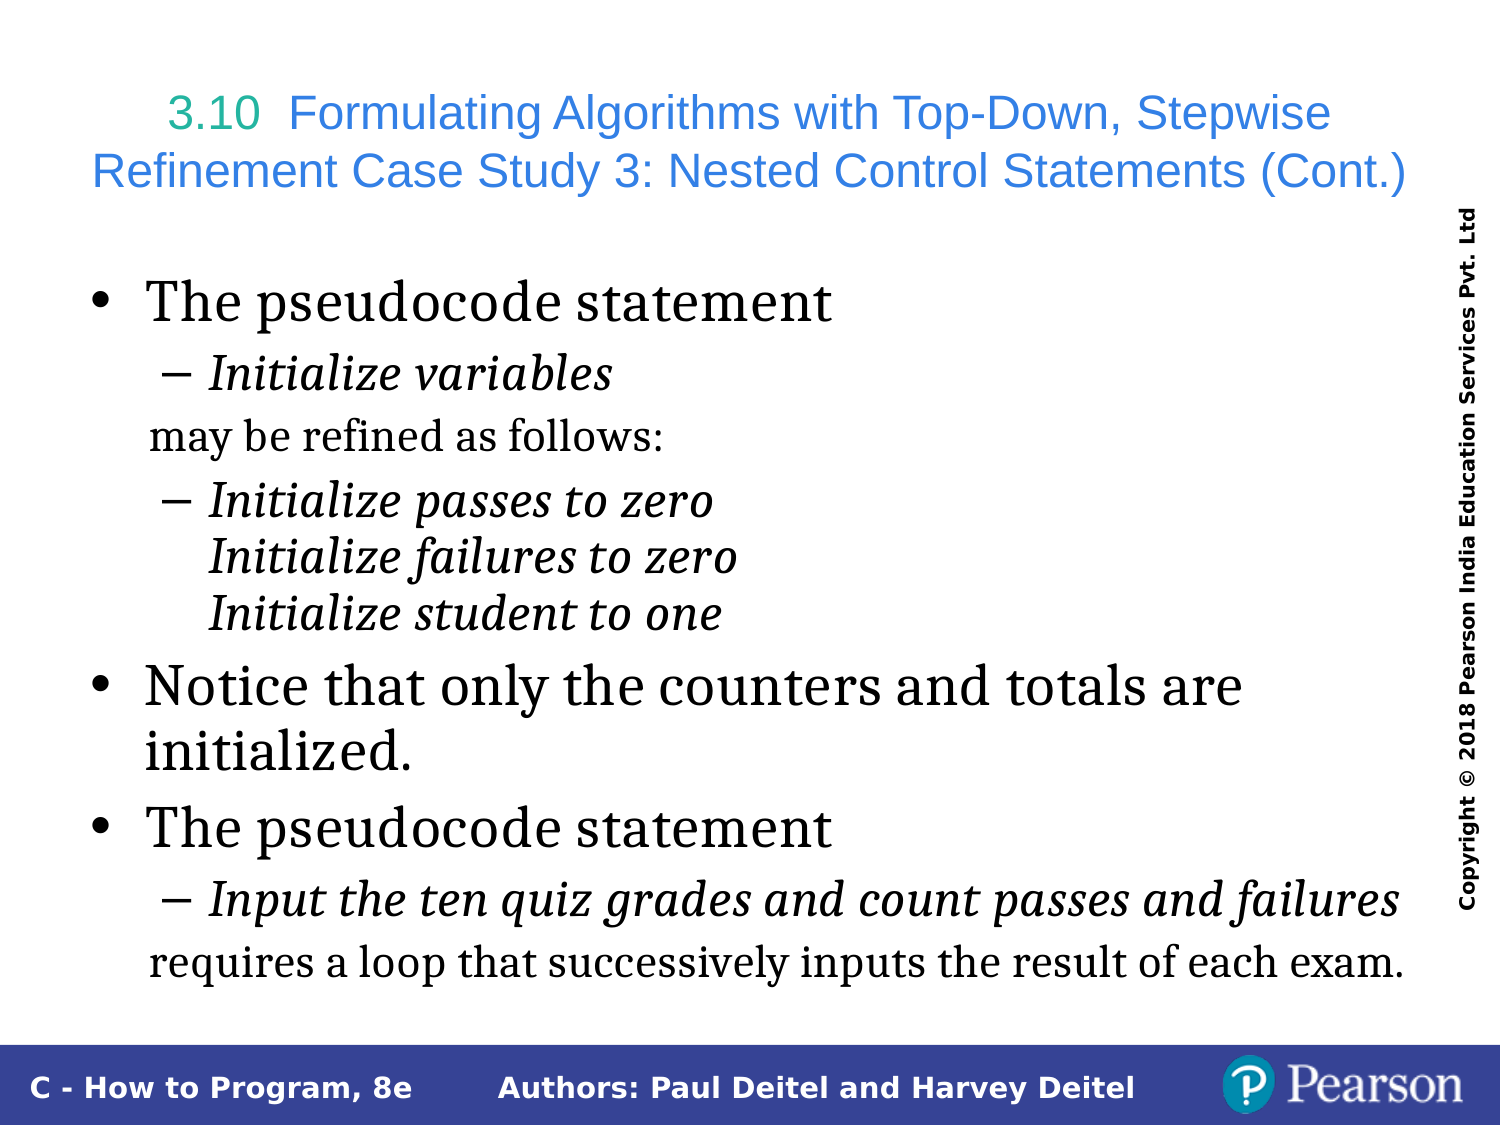

# 3.10  Formulating Algorithms with Top-Down, Stepwise Refinement Case Study 3: Nested Control Statements (Cont.)
The pseudocode statement
Initialize variables
may be refined as follows:
Initialize passes to zero
Initialize failures to zero
Initialize student to one
Notice that only the counters and totals are initialized.
The pseudocode statement
Input the ten quiz grades and count passes and failures
requires a loop that successively inputs the result of each exam.